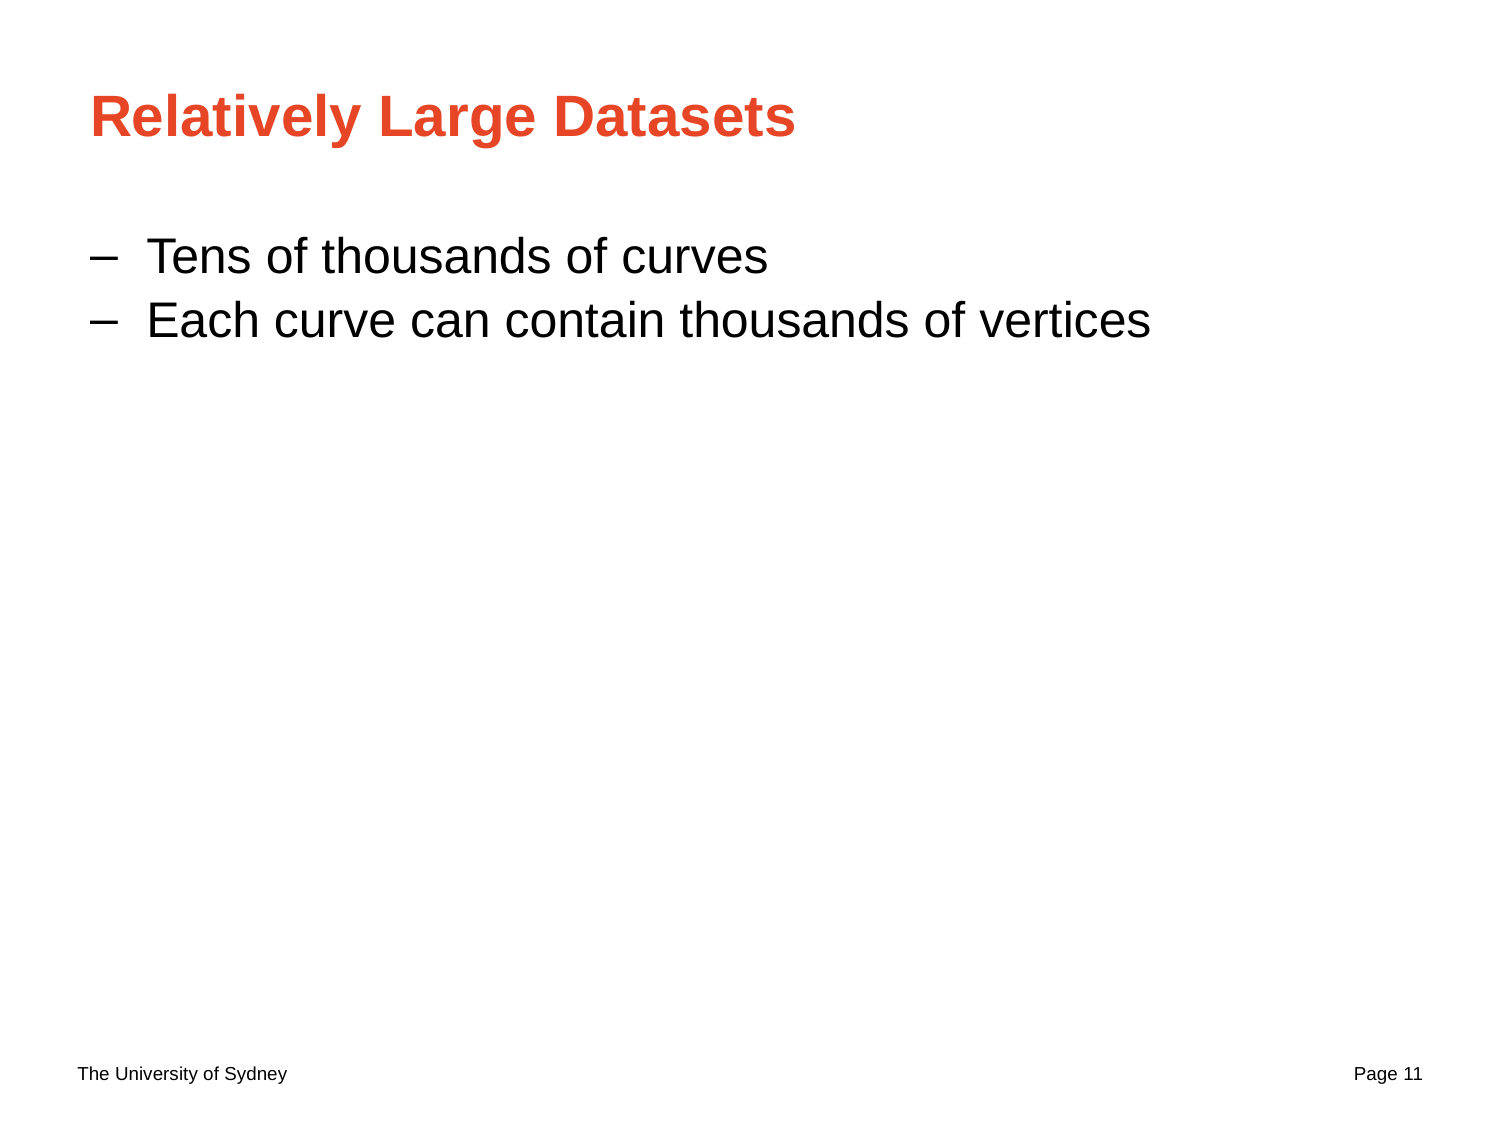

# Relatively Large Datasets
Tens of thousands of curves
Each curve can contain thousands of vertices